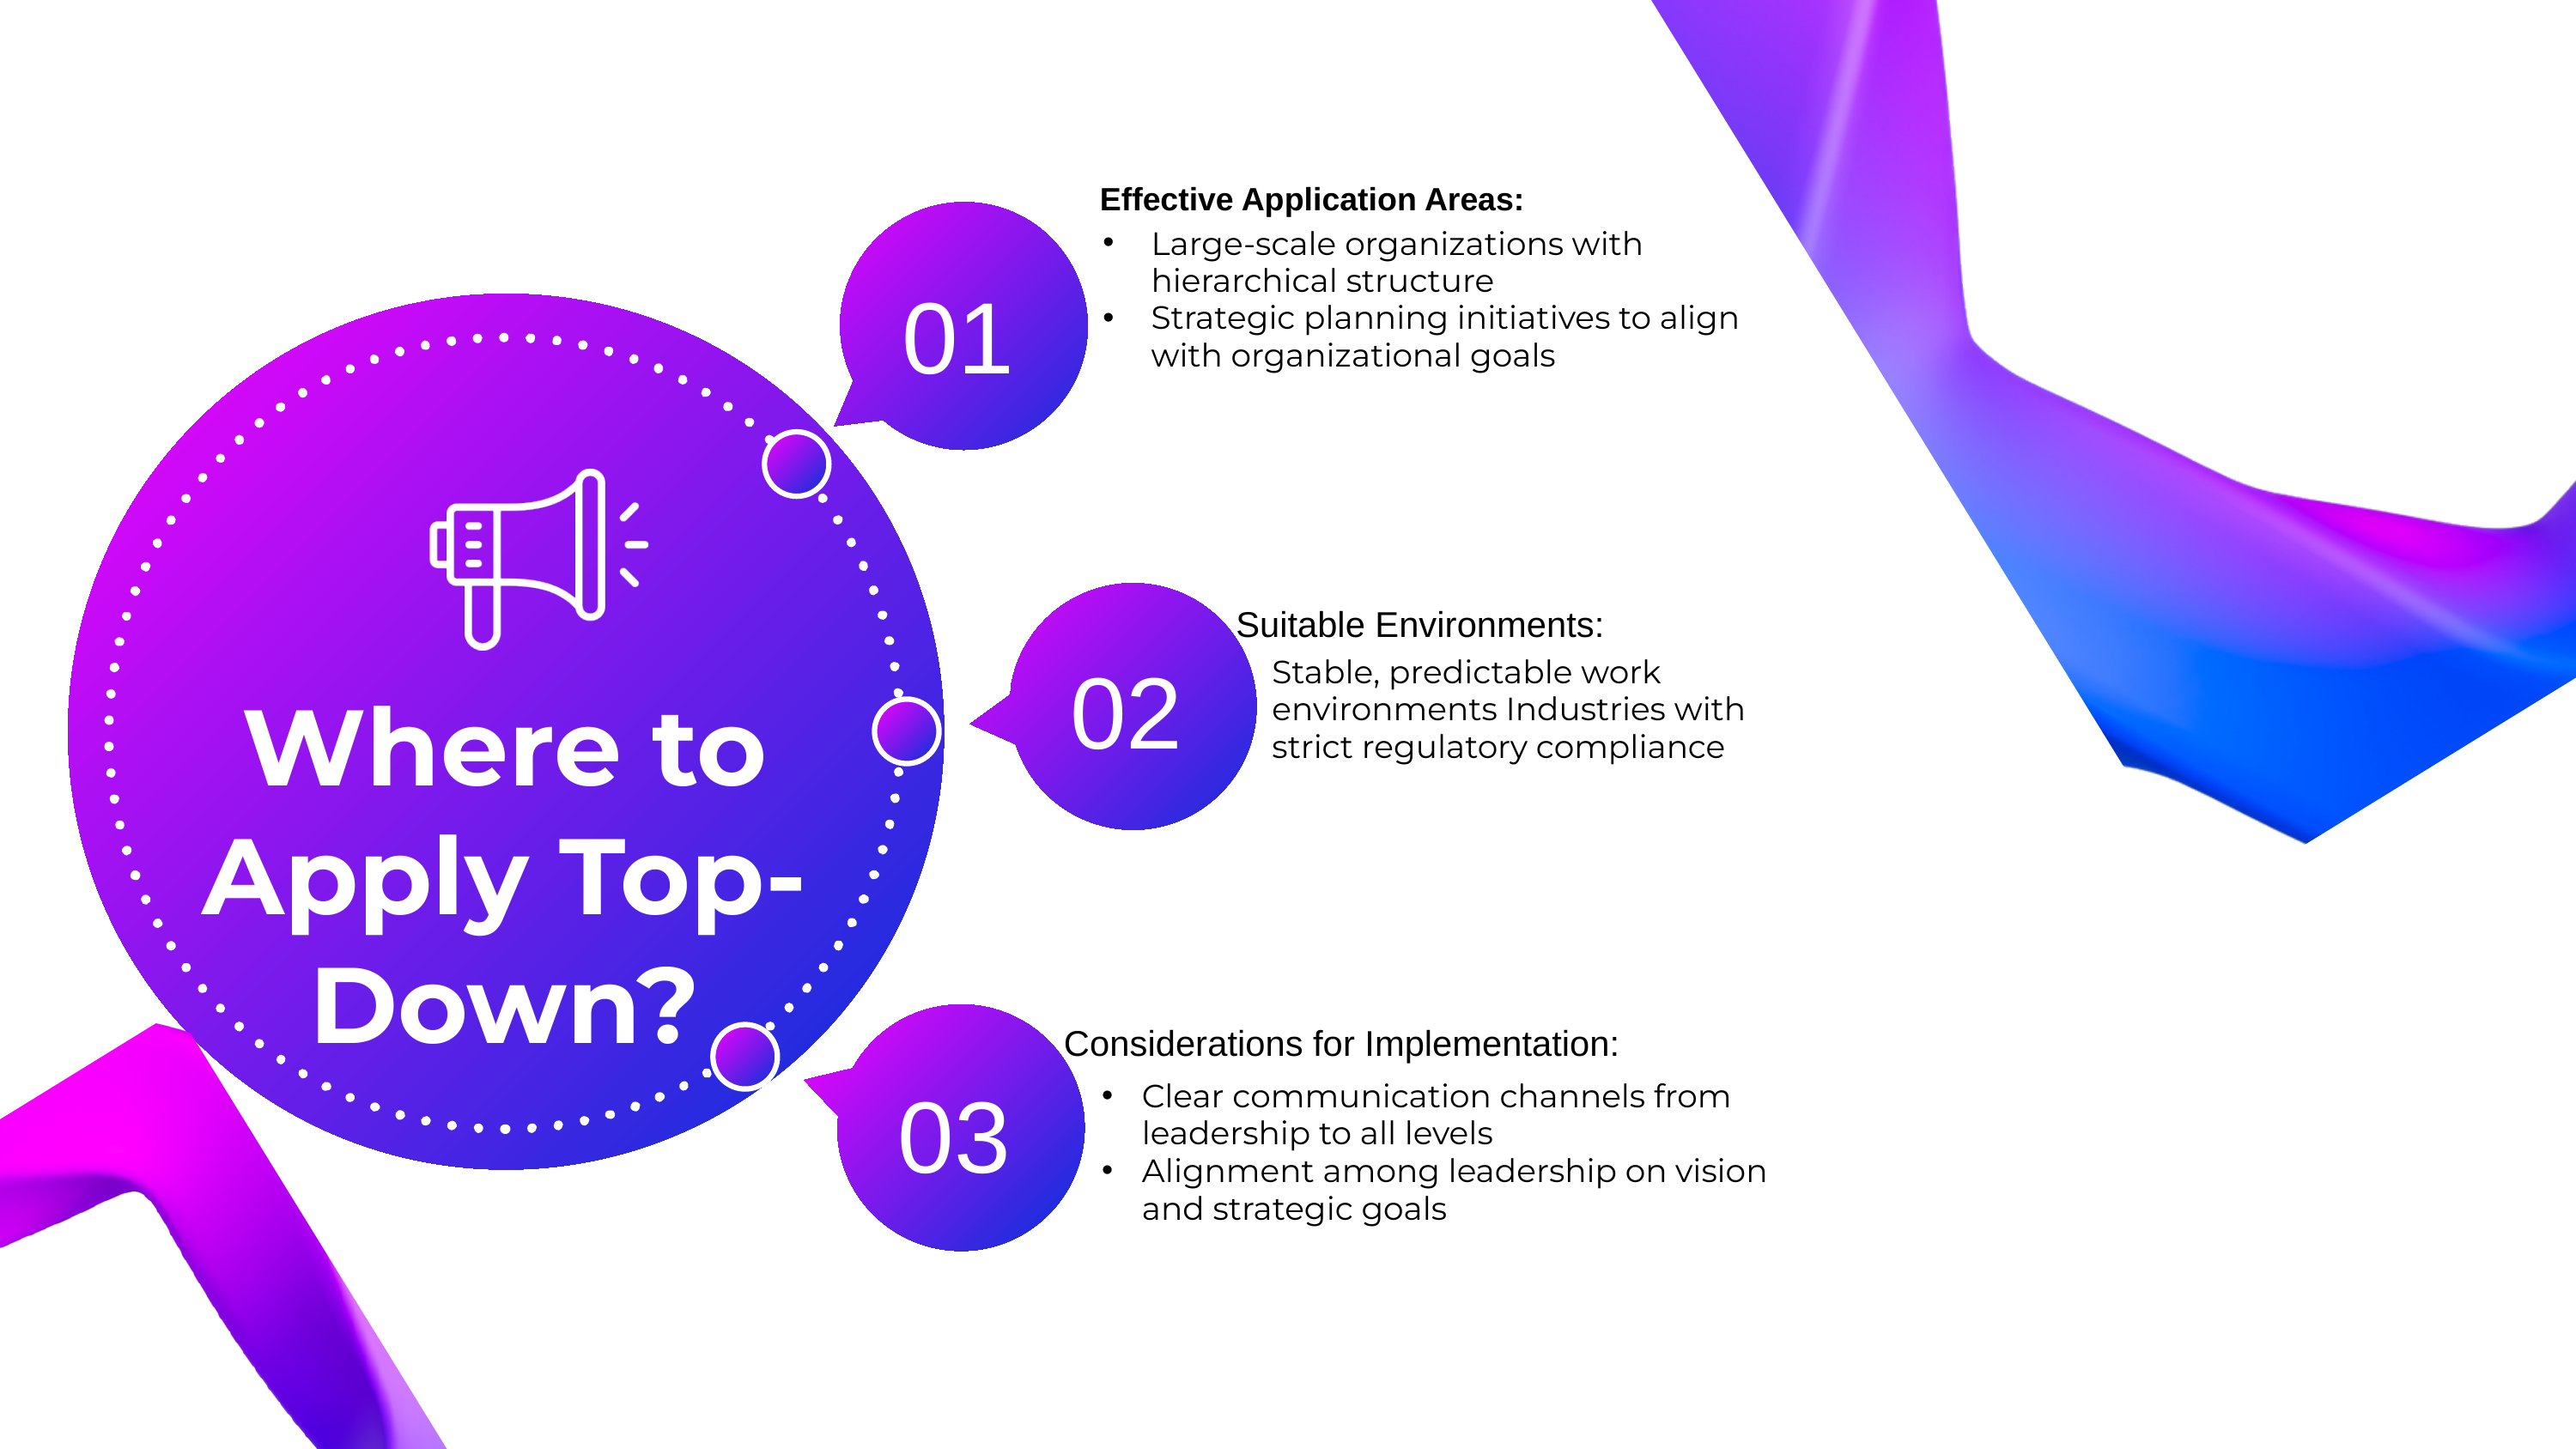

Effective Application Areas:

Large-scale organizations with hierarchical structure
Strategic planning initiatives to align with organizational goals
01

Suitable Environments:
02
Stable, predictable work environments Industries with strict regulatory compliance
Where to Apply Top-Down?

Considerations for Implementation:

03
Clear communication channels from leadership to all levels
Alignment among leadership on vision and strategic goals